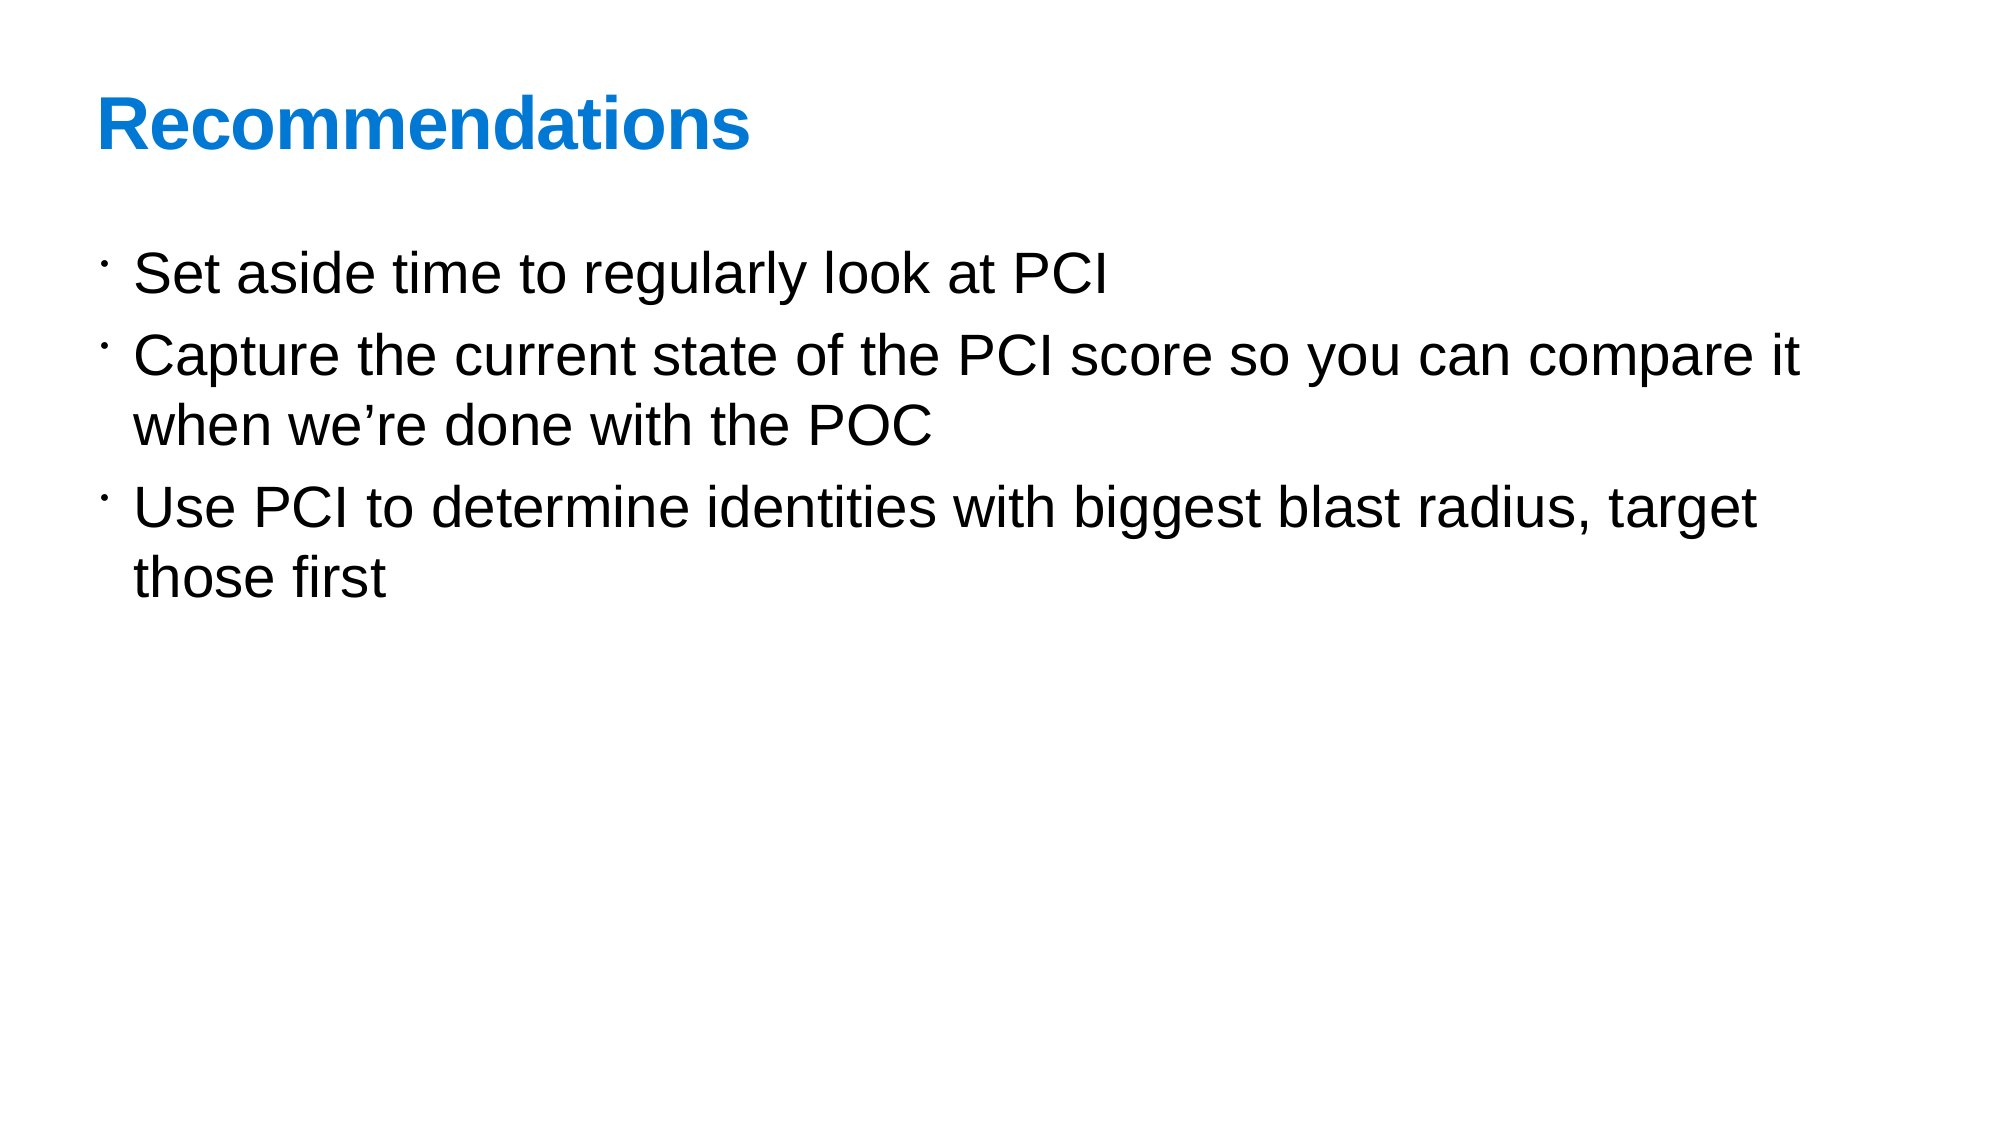

# Recommendations
Set aside time to regularly look at PCI
Capture the current state of the PCI score so you can compare it when we’re done with the POC
Use PCI to determine identities with biggest blast radius, target those first